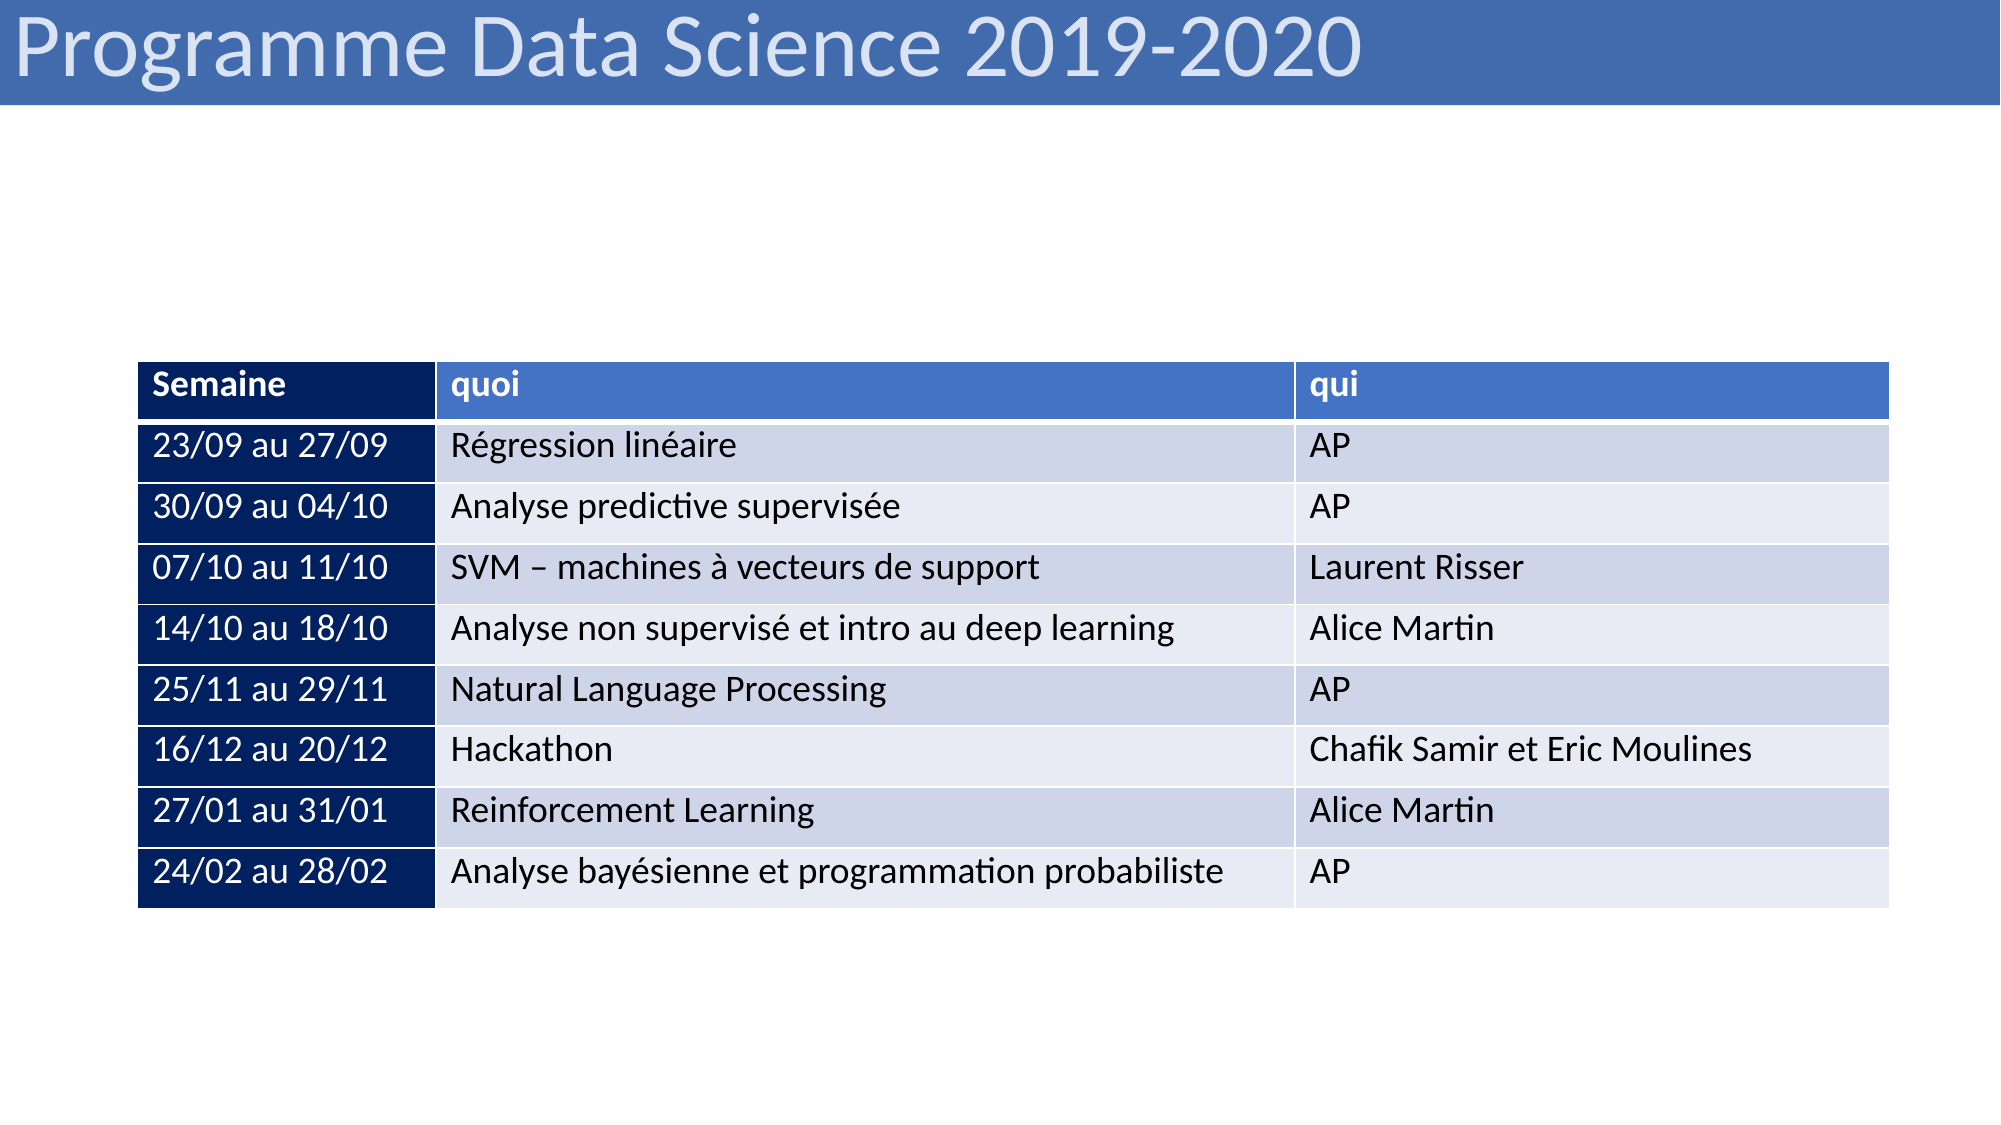

Programme Data Science 2019-2020
| Semaine | quoi | qui |
| --- | --- | --- |
| 23/09 au 27/09 | Régression linéaire | AP |
| 30/09 au 04/10 | Analyse predictive supervisée | AP |
| 07/10 au 11/10 | SVM – machines à vecteurs de support | Laurent Risser |
| 14/10 au 18/10 | Analyse non supervisé et intro au deep learning | Alice Martin |
| 25/11 au 29/11 | Natural Language Processing | AP |
| 16/12 au 20/12 | Hackathon | Chafik Samir et Eric Moulines |
| 27/01 au 31/01 | Reinforcement Learning | Alice Martin |
| 24/02 au 28/02 | Analyse bayésienne et programmation probabiliste | AP |